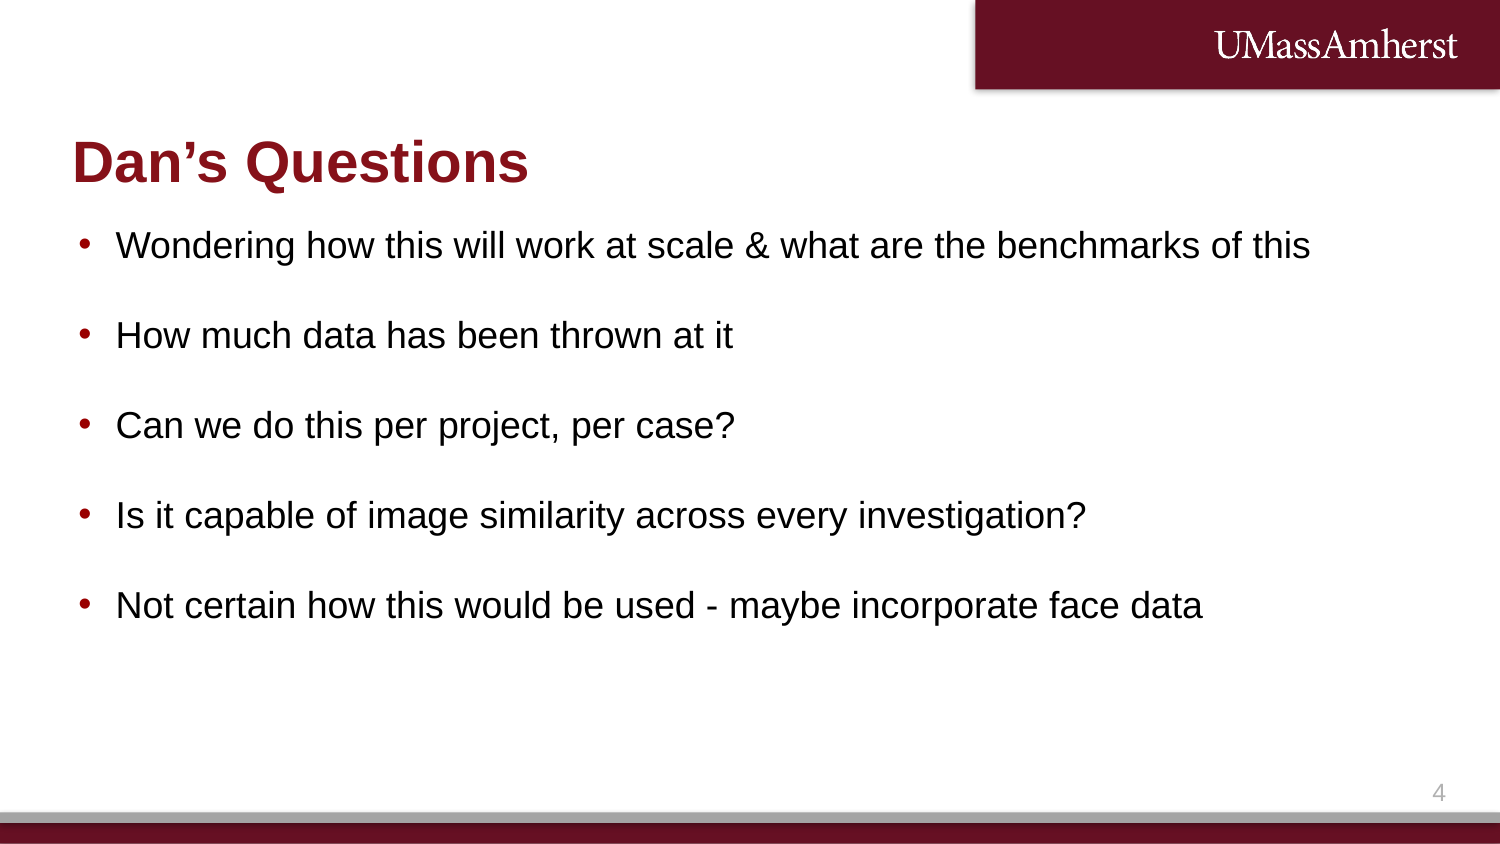

# Dan’s Questions
Wondering how this will work at scale & what are the benchmarks of this

How much data has been thrown at it

Can we do this per project, per case?

Is it capable of image similarity across every investigation?

Not certain how this would be used - maybe incorporate face data

4